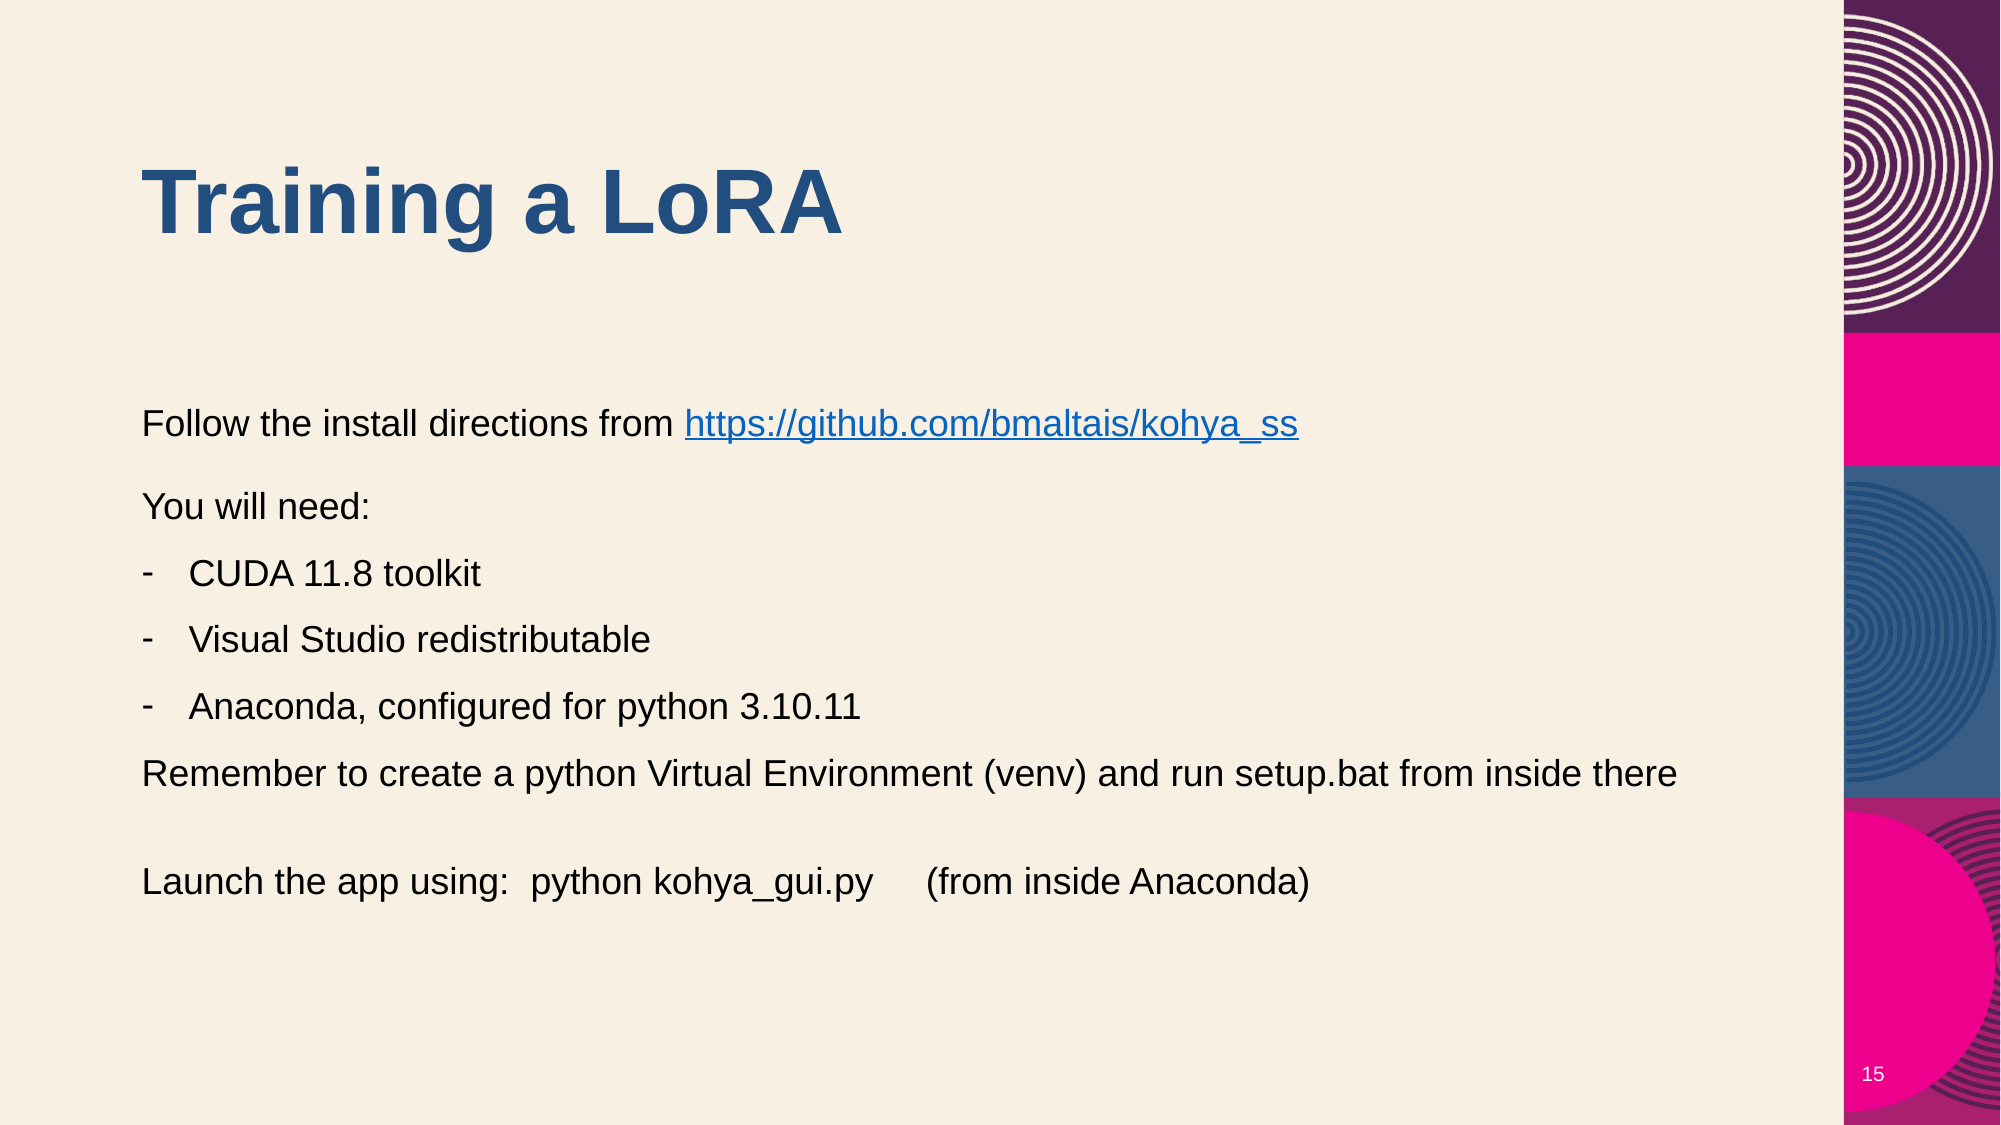

# Training a LoRA
Follow the install directions from https://github.com/bmaltais/kohya_ss
You will need:
CUDA 11.8 toolkit
Visual Studio redistributable
Anaconda, configured for python 3.10.11
Remember to create a python Virtual Environment (venv) and run setup.bat from inside there
Launch the app using:  python kohya_gui.py     (from inside Anaconda)
15